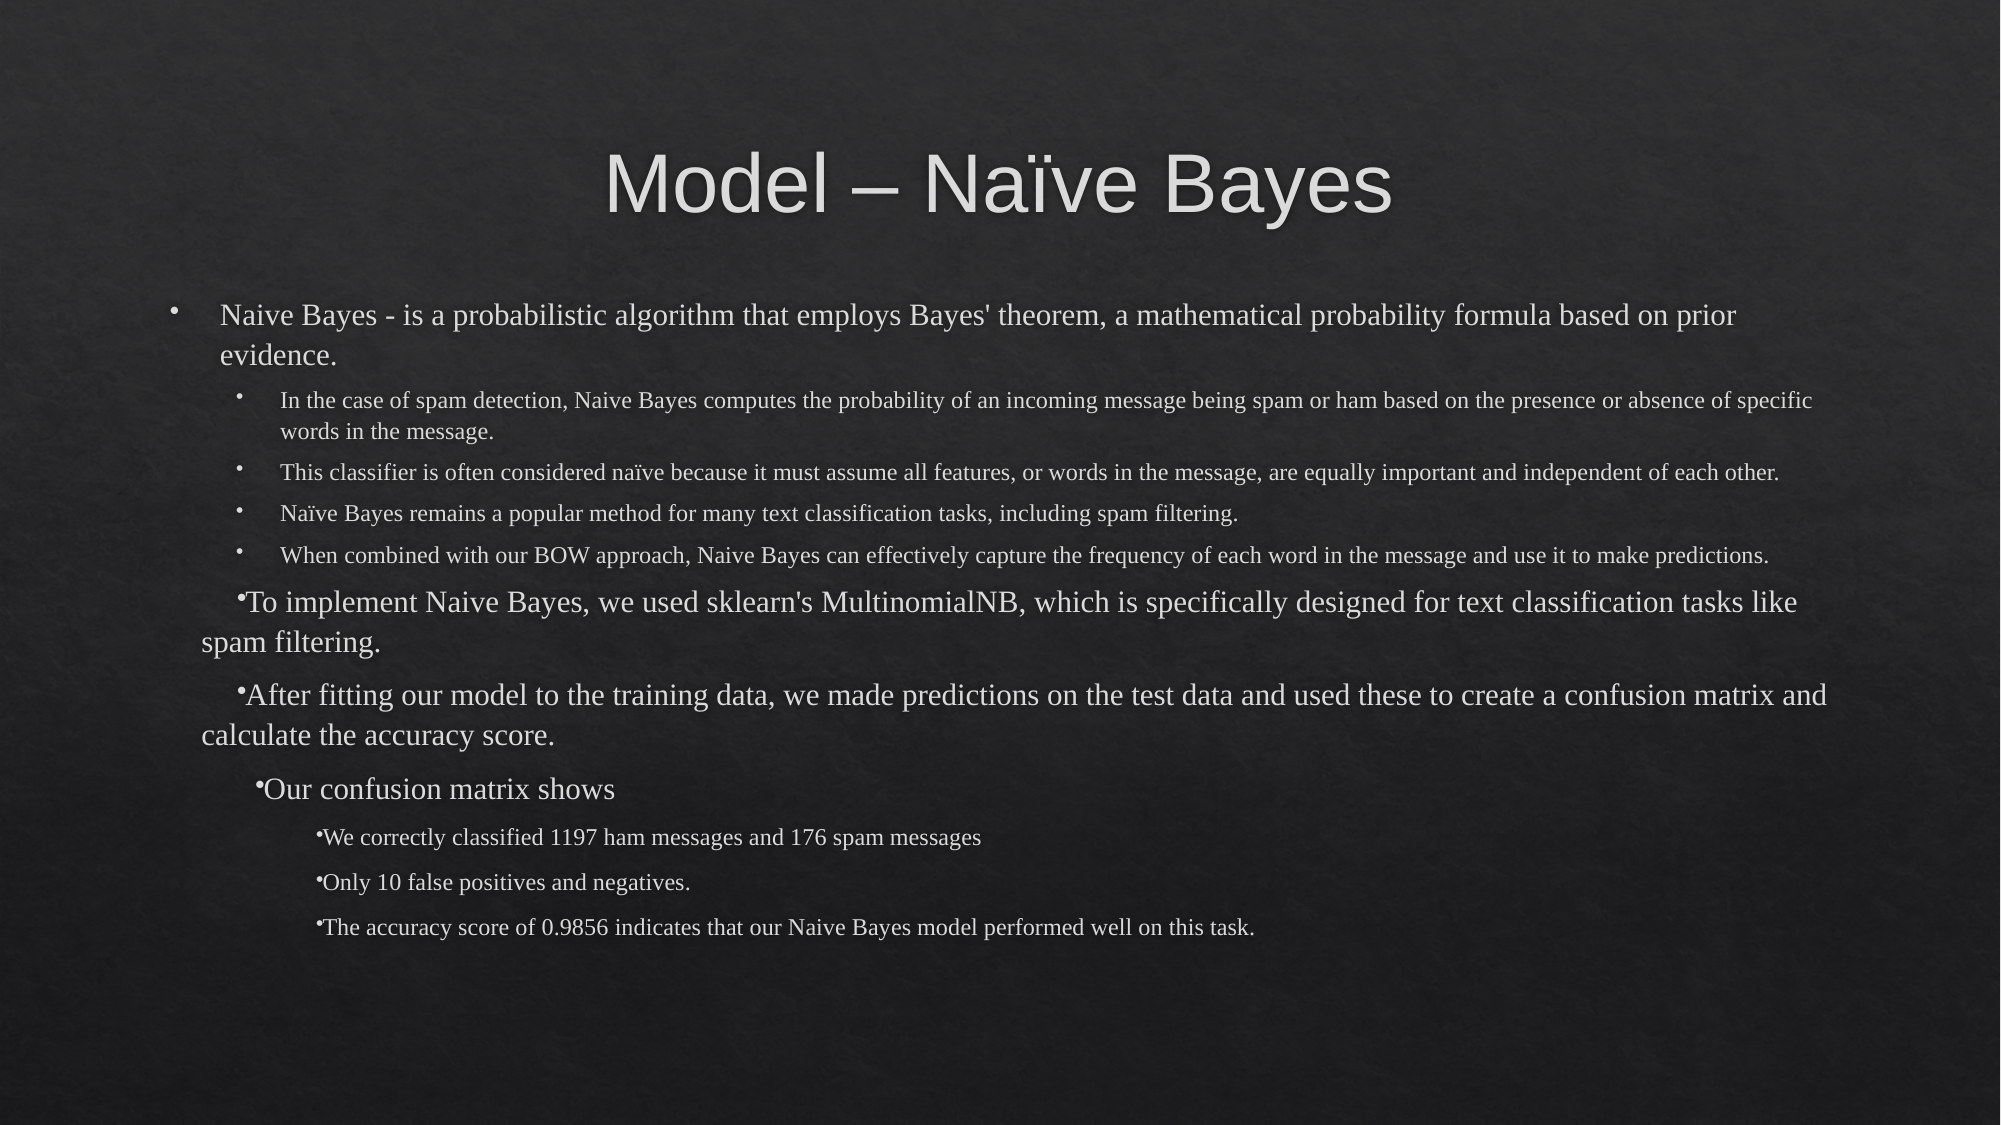

# Model – Naïve Bayes
Naive Bayes - is a probabilistic algorithm that employs Bayes' theorem, a mathematical probability formula based on prior evidence.
In the case of spam detection, Naive Bayes computes the probability of an incoming message being spam or ham based on the presence or absence of specific words in the message.
This classifier is often considered naïve because it must assume all features, or words in the message, are equally important and independent of each other.
Naïve Bayes remains a popular method for many text classification tasks, including spam filtering.
When combined with our BOW approach, Naive Bayes can effectively capture the frequency of each word in the message and use it to make predictions.
To implement Naive Bayes, we used sklearn's MultinomialNB, which is specifically designed for text classification tasks like spam filtering.
After fitting our model to the training data, we made predictions on the test data and used these to create a confusion matrix and calculate the accuracy score.
Our confusion matrix shows
We correctly classified 1197 ham messages and 176 spam messages
Only 10 false positives and negatives.
The accuracy score of 0.9856 indicates that our Naive Bayes model performed well on this task.